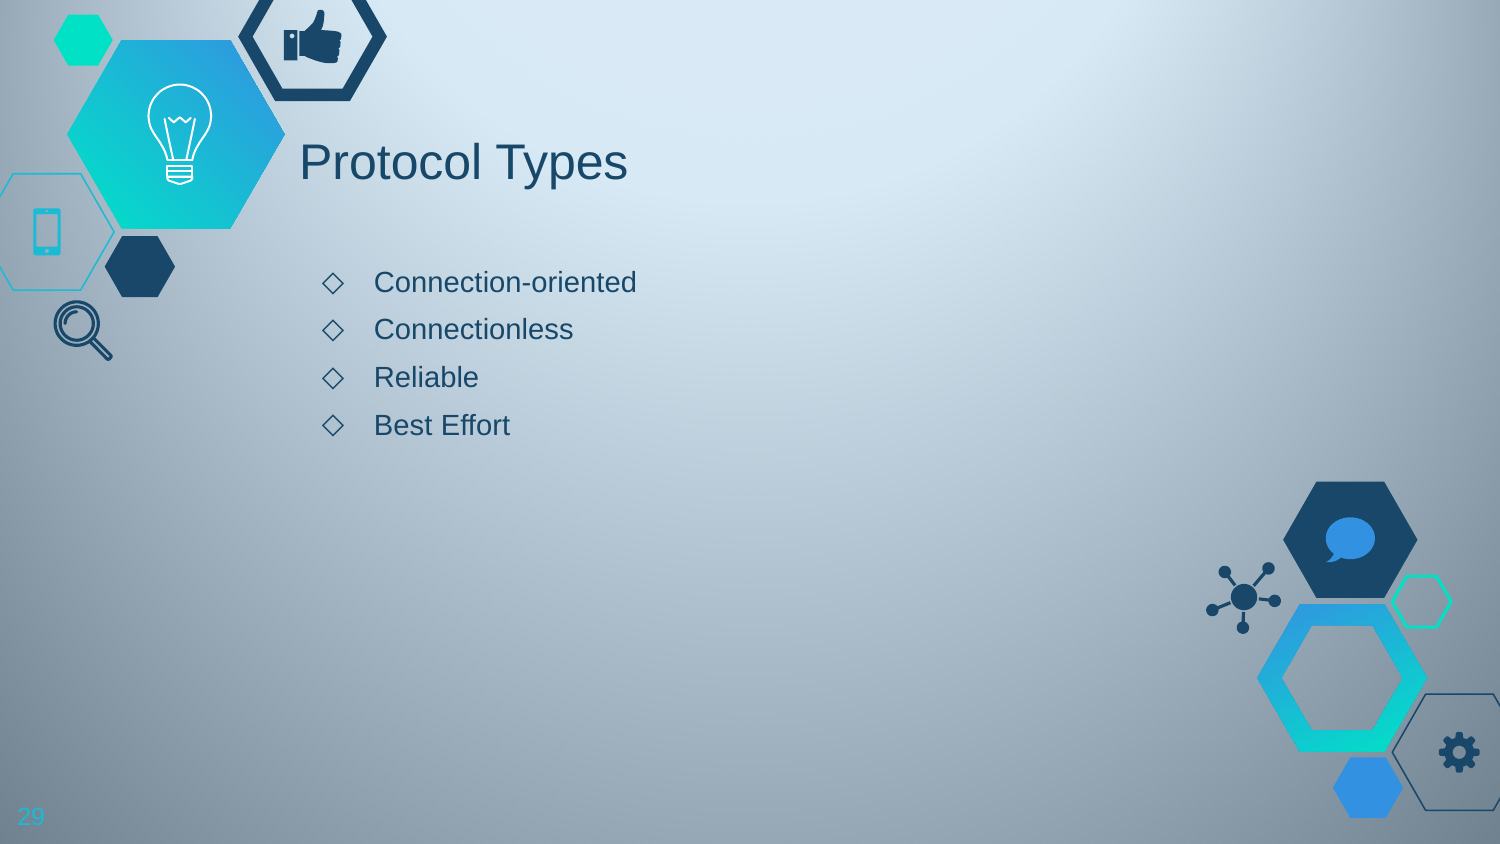

# Protocol Types
Connection-oriented
Connectionless
Reliable
Best Effort

29